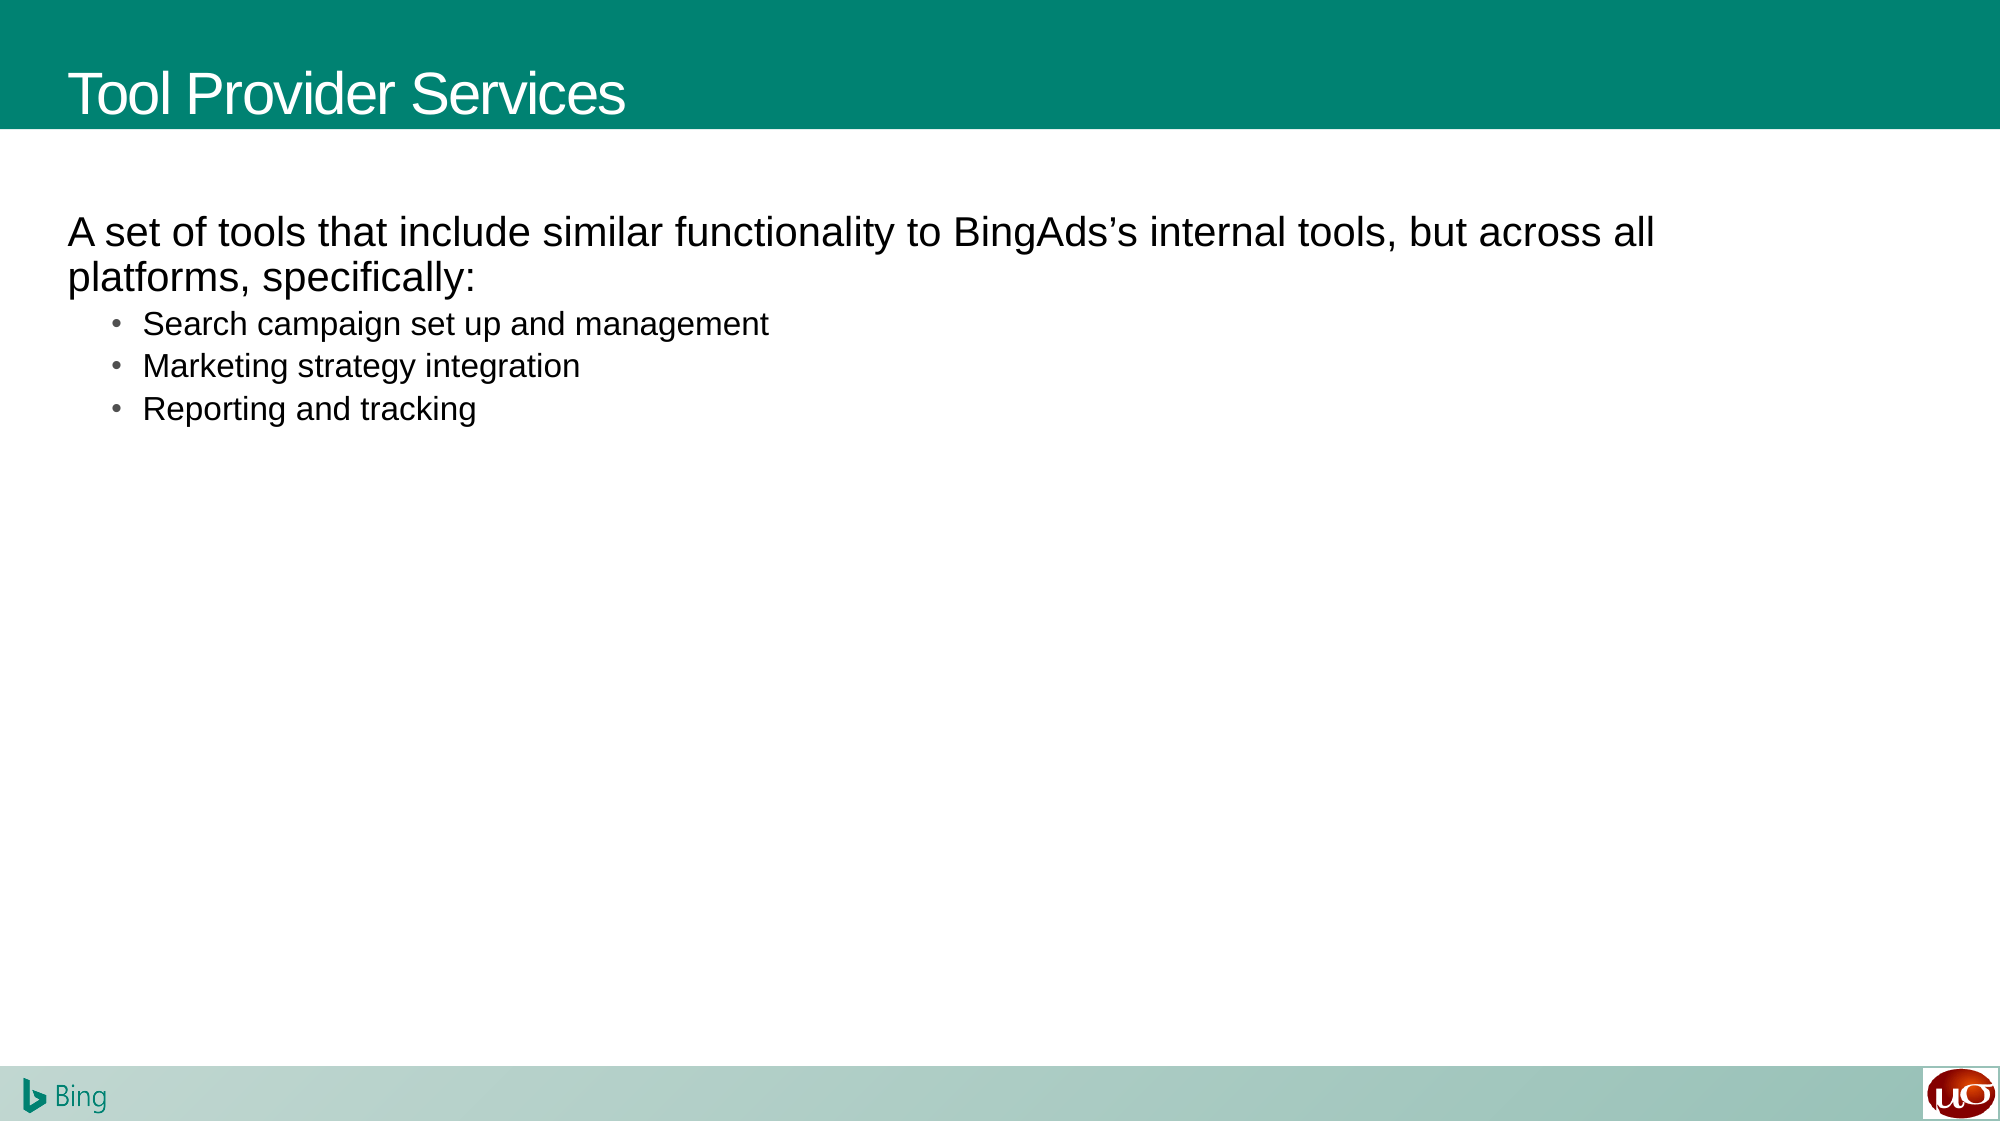

# Tool Provider Services
A set of tools that include similar functionality to BingAds’s internal tools, but across all platforms, specifically:
Search campaign set up and management
Marketing strategy integration
Reporting and tracking